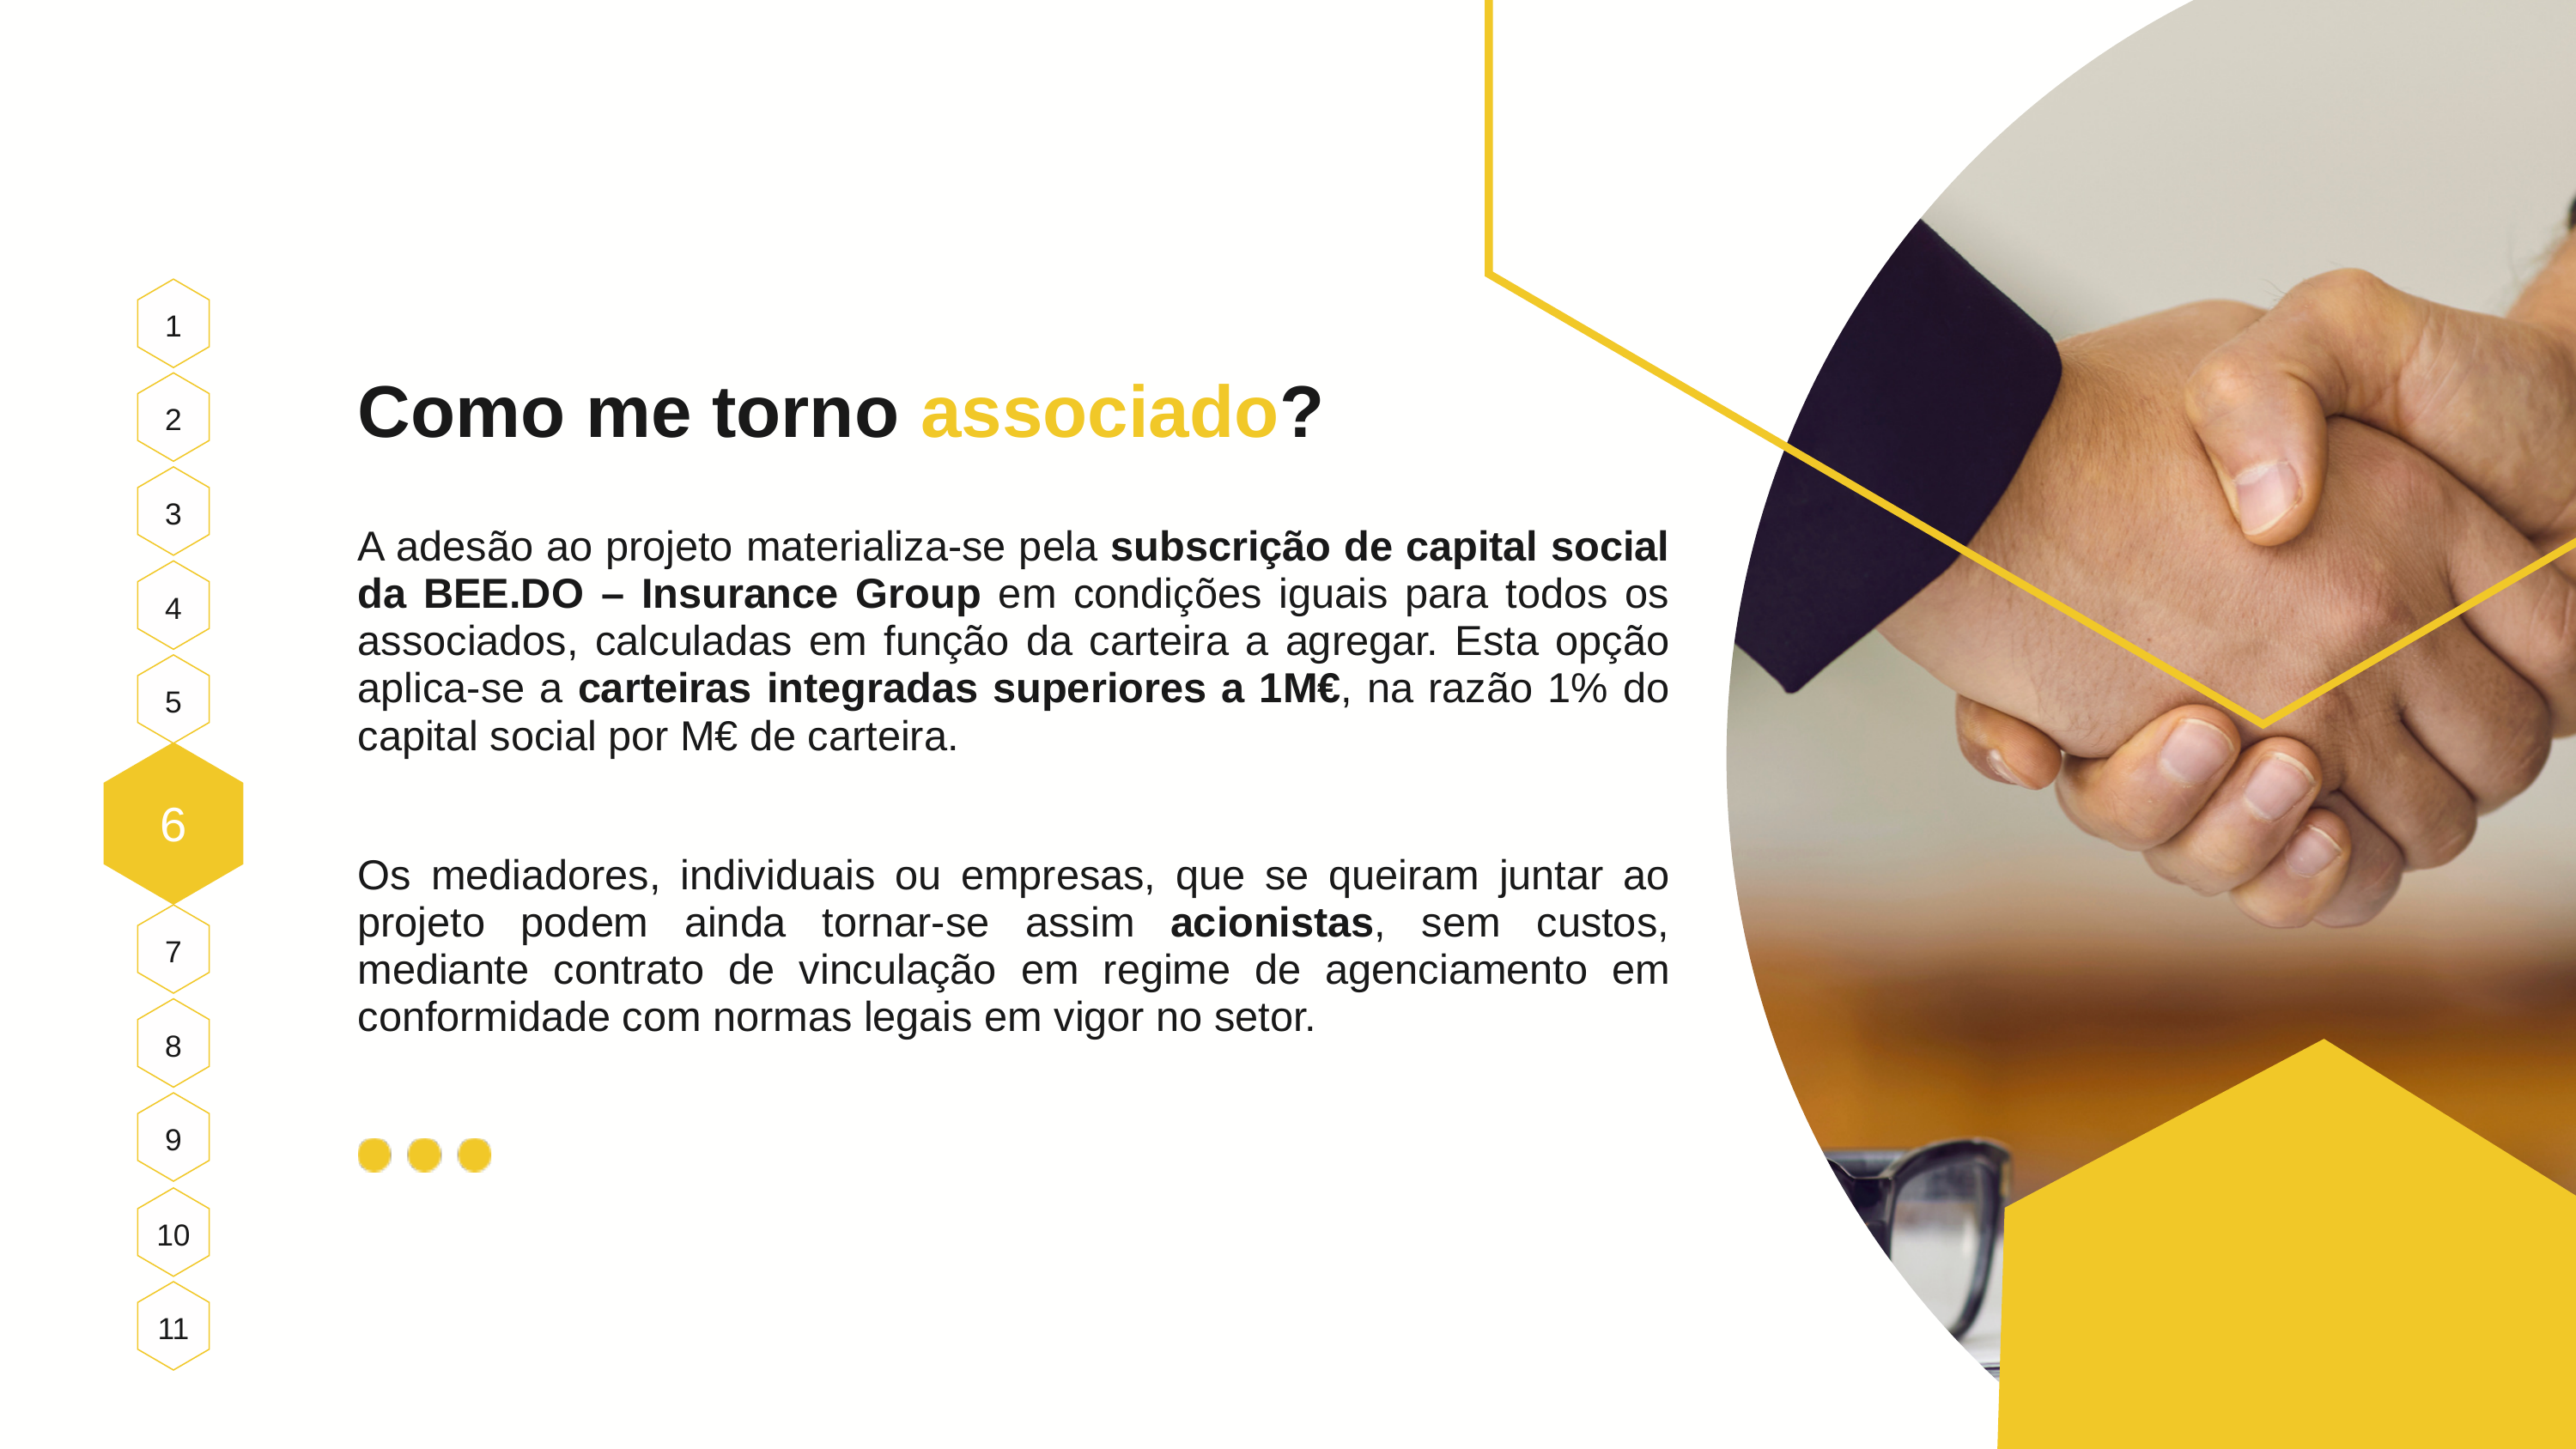

1
Como me torno associado?

2

3
A adesão ao projeto materializa-se pela subscrição de capital social da BEE.DO – Insurance Group em condições iguais para todos os associados, calculadas em função da carteira a agregar. Esta opção aplica-se a carteiras integradas superiores a 1M€, na razão 1% do capital social por M€ de carteira.

4

5

6
Os mediadores, individuais ou empresas, que se queiram juntar ao projeto podem ainda tornar-se assim acionistas, sem custos, mediante contrato de vinculação em regime de agenciamento em conformidade com normas legais em vigor no setor.

7

8

9

10

11